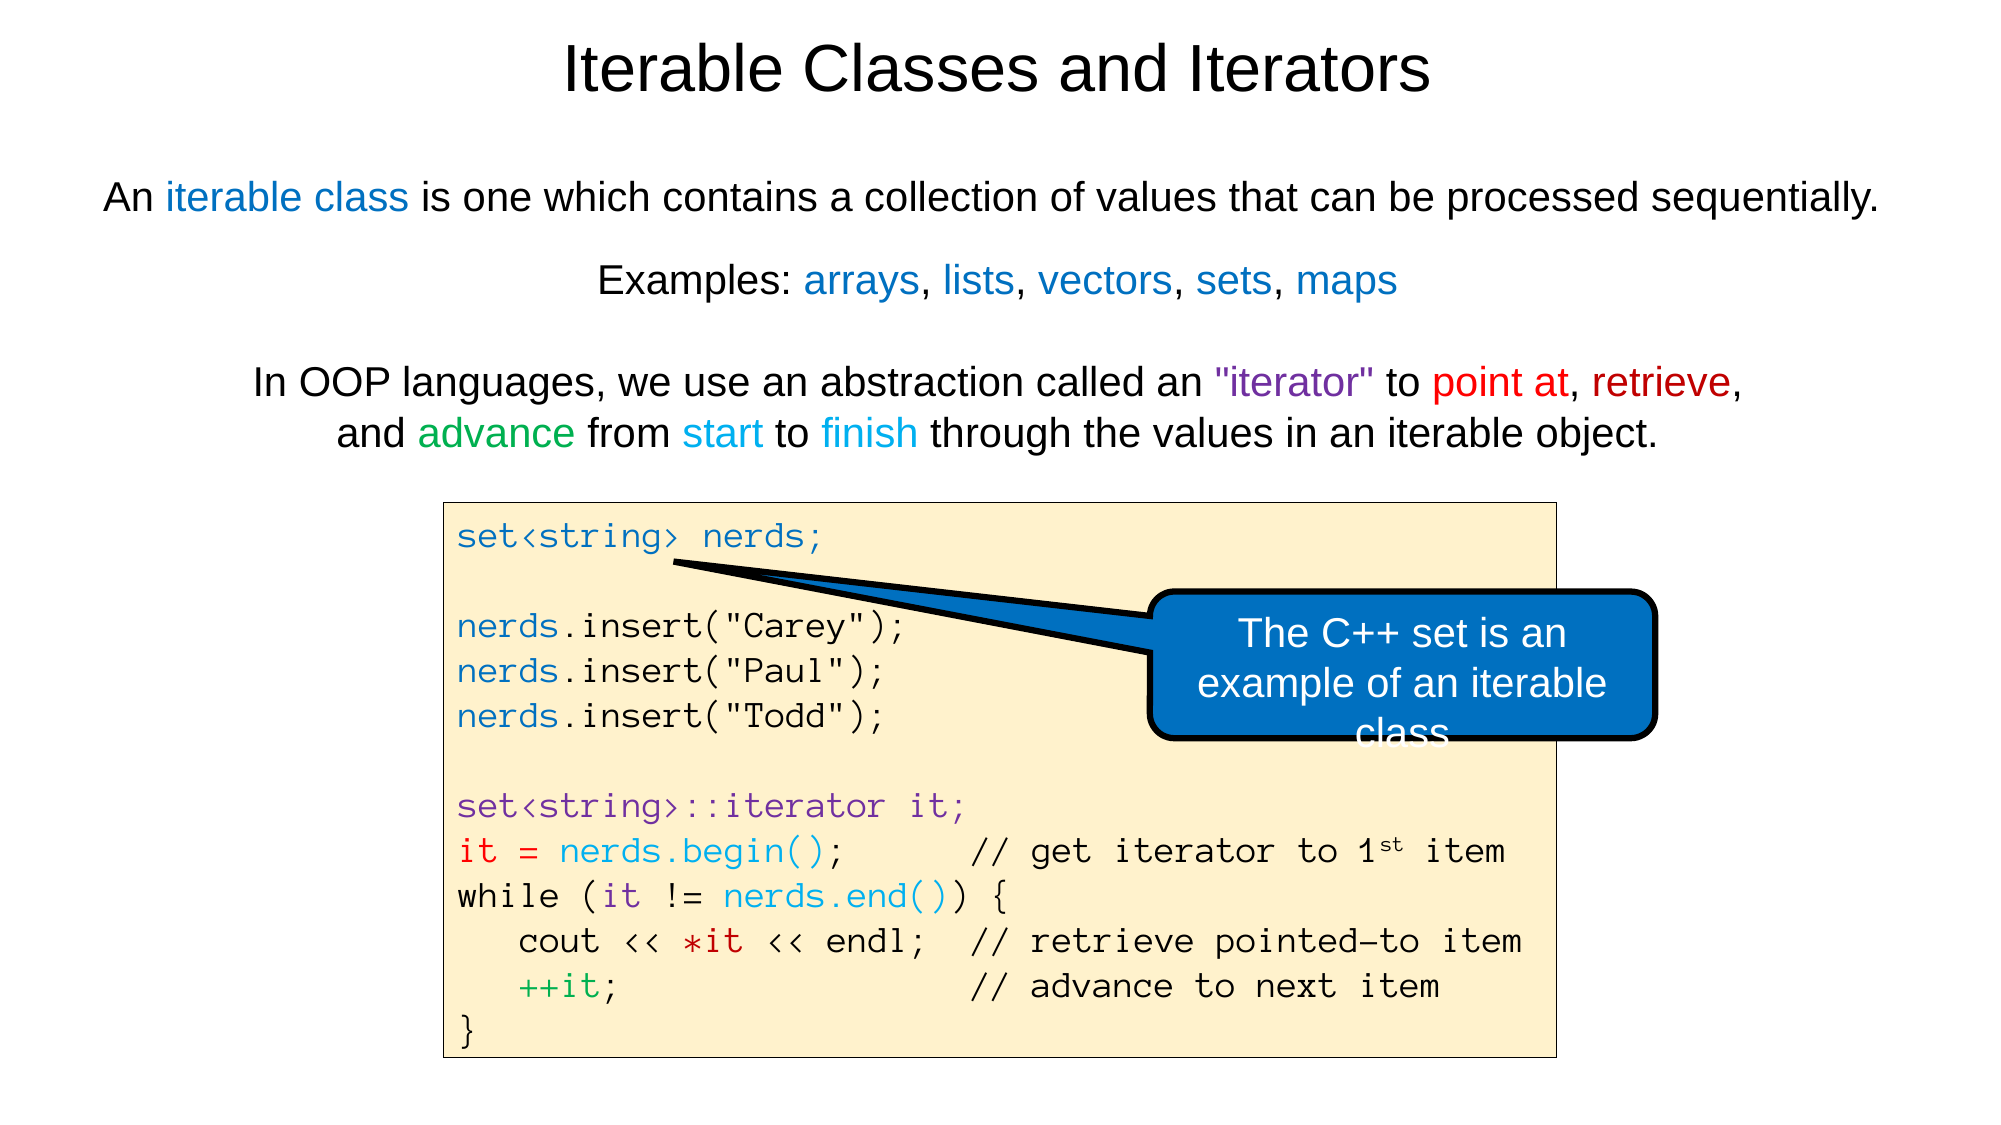

# Iterable Classes and Iterators
An iterable class is one which contains a collection of values that can be processed sequentially.
Examples: arrays, lists, vectors, sets, maps
In OOP languages, we use an abstraction called an "iterator" to point at, retrieve, and advance from start to finish through the values in an iterable object.
set<string> nerds;

nerds.insert("Carey");
nerds.insert("Paul");
nerds.insert("Todd");

set<string>::iterator it;
it = nerds.begin();      // get iterator to 1st item
while (it != nerds.end()) {
   cout << *it << endl;  // retrieve pointed-to item
   ++it;                 // advance to next item
}
The C++ set is an example of an iterable class